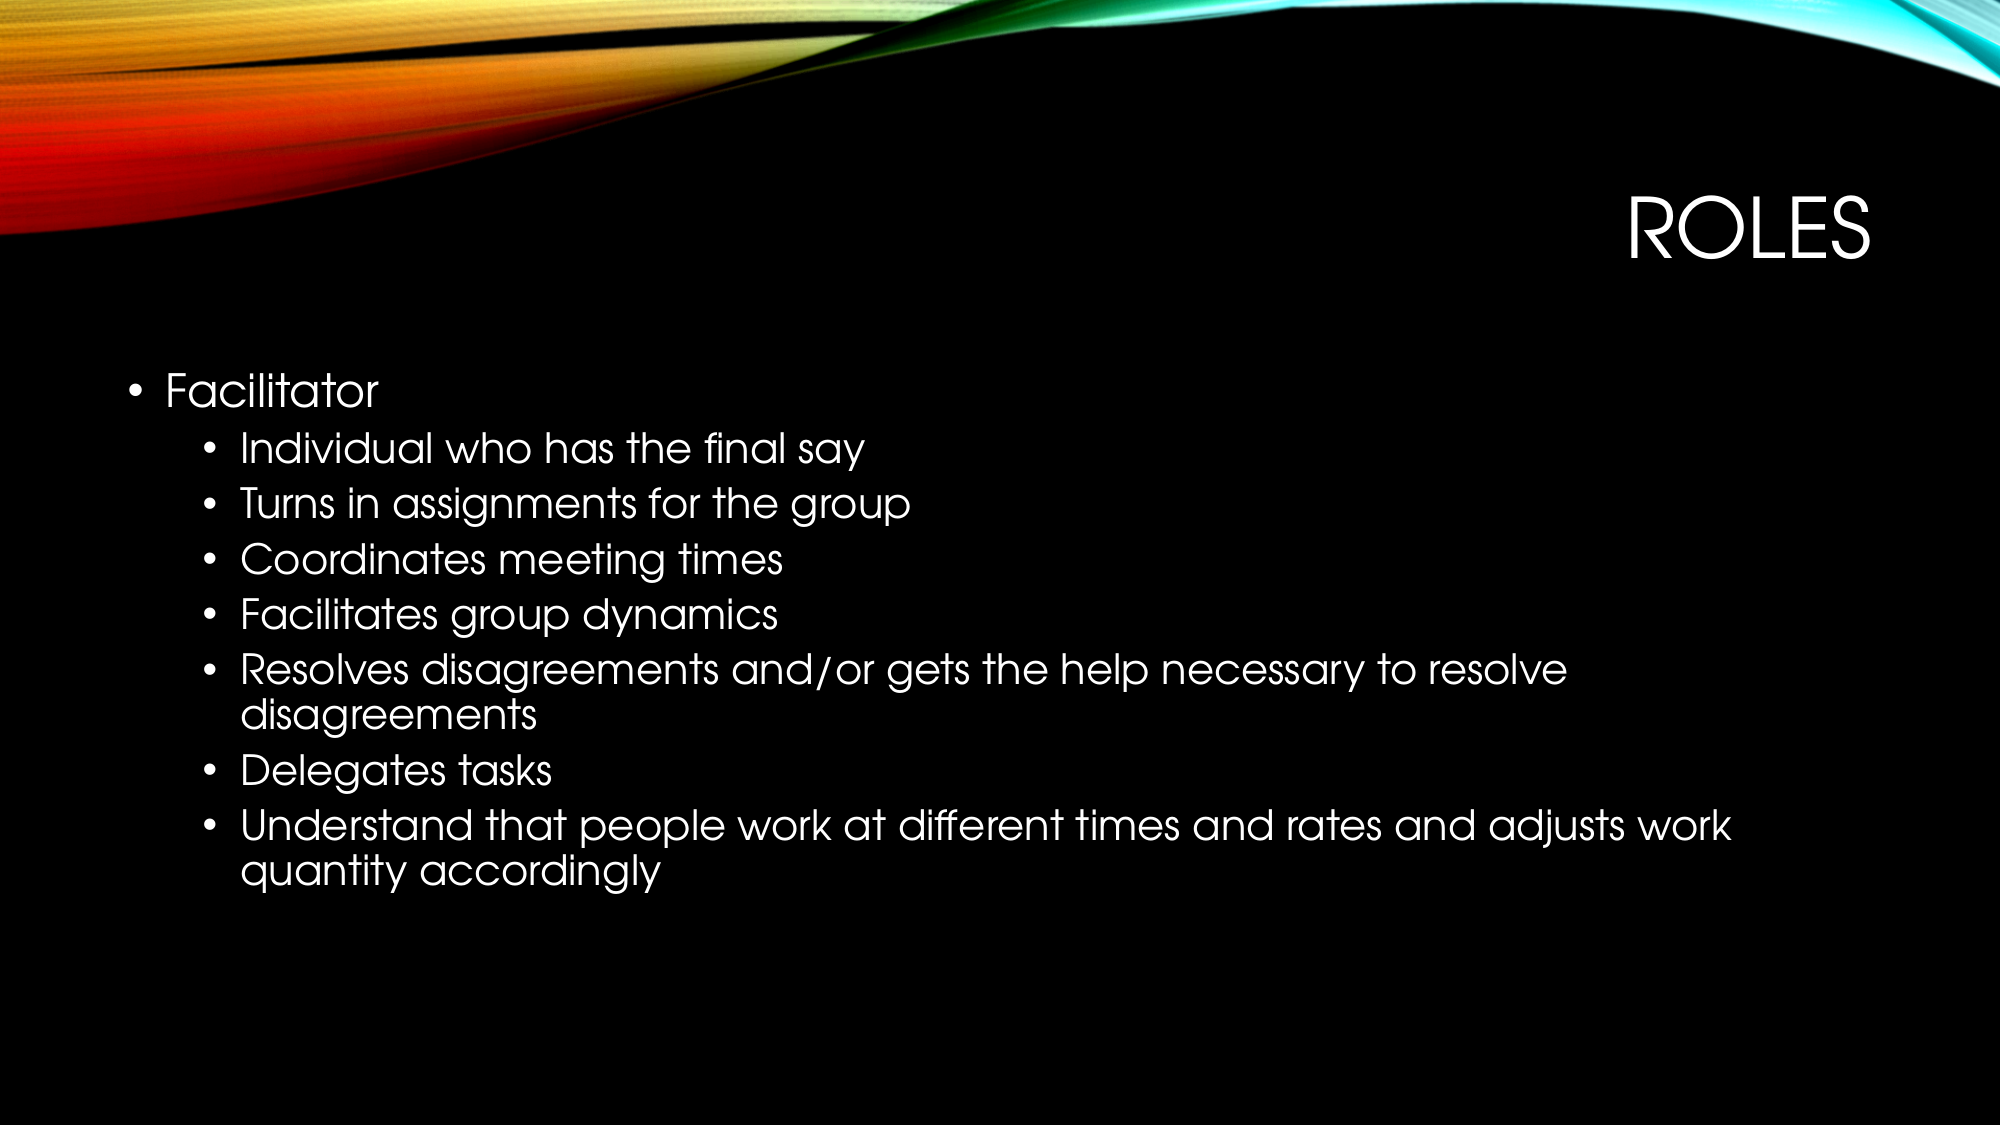

# Roles
Facilitator
Individual who has the final say
Turns in assignments for the group
Coordinates meeting times
Facilitates group dynamics
Resolves disagreements and/or gets the help necessary to resolve disagreements
Delegates tasks
Understand that people work at different times and rates and adjusts work quantity accordingly